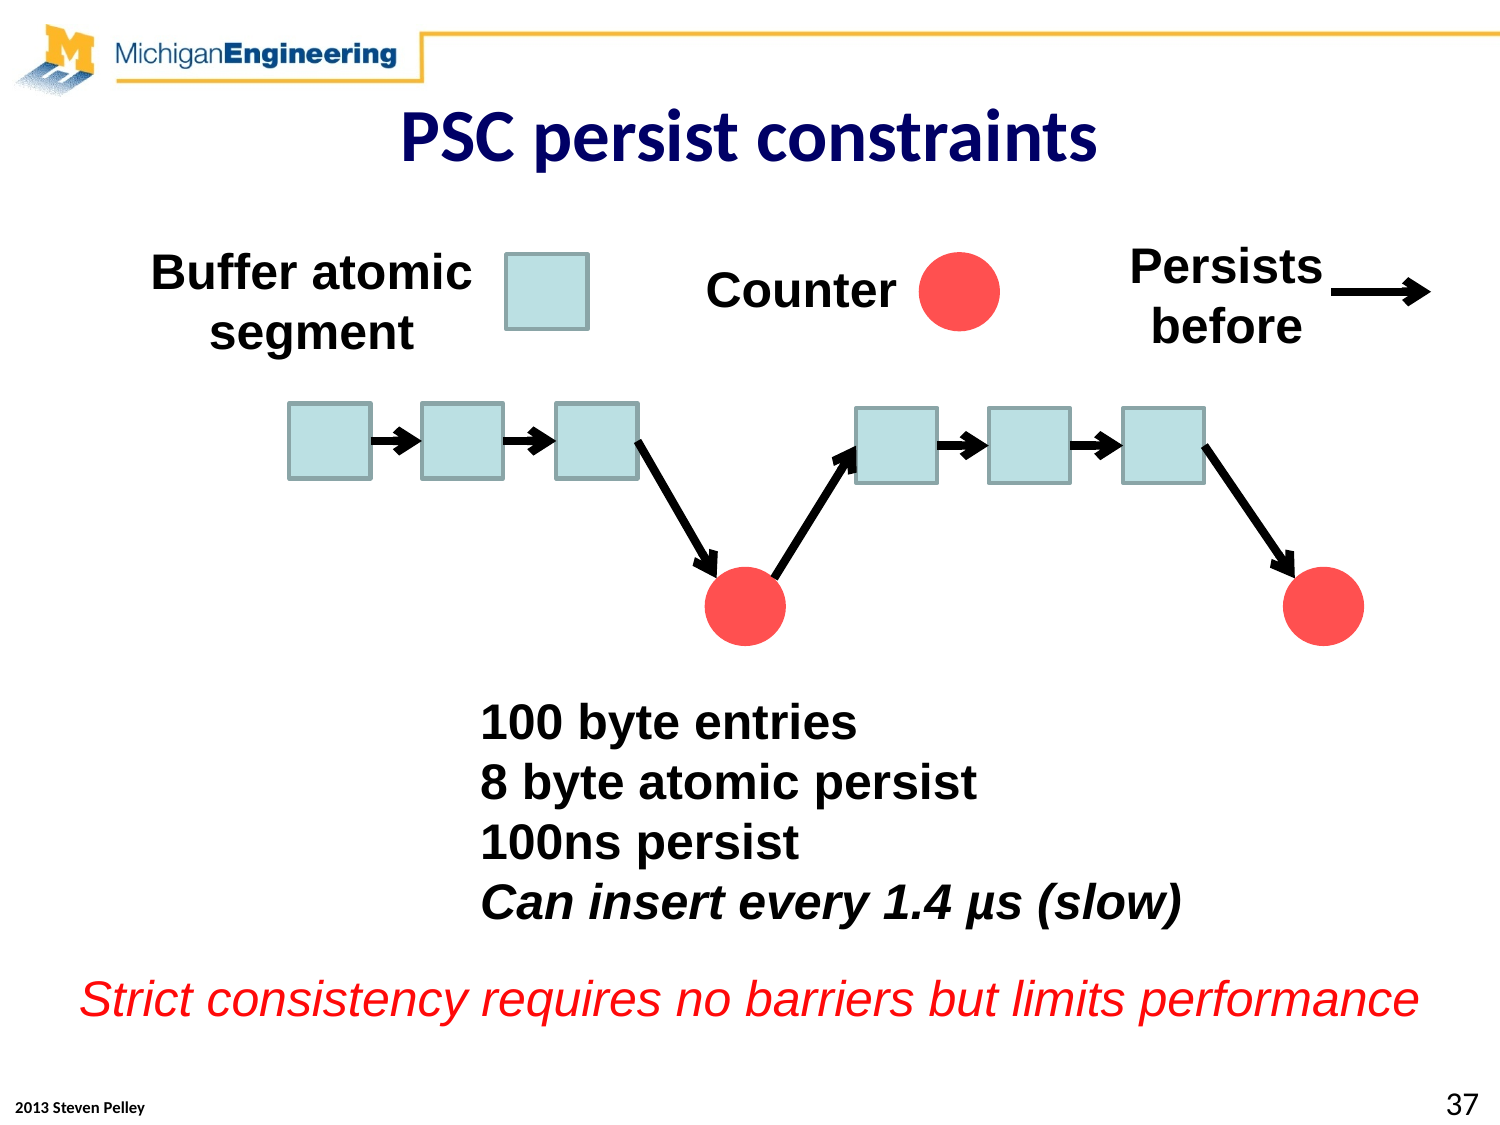

# PSC persist constraints
Persists before
Buffer atomic segment
Counter

100 byte entries
8 byte atomic persist
100ns persist
Can insert every 1.4 µs (slow)
Strict consistency requires no barriers but limits performance
37